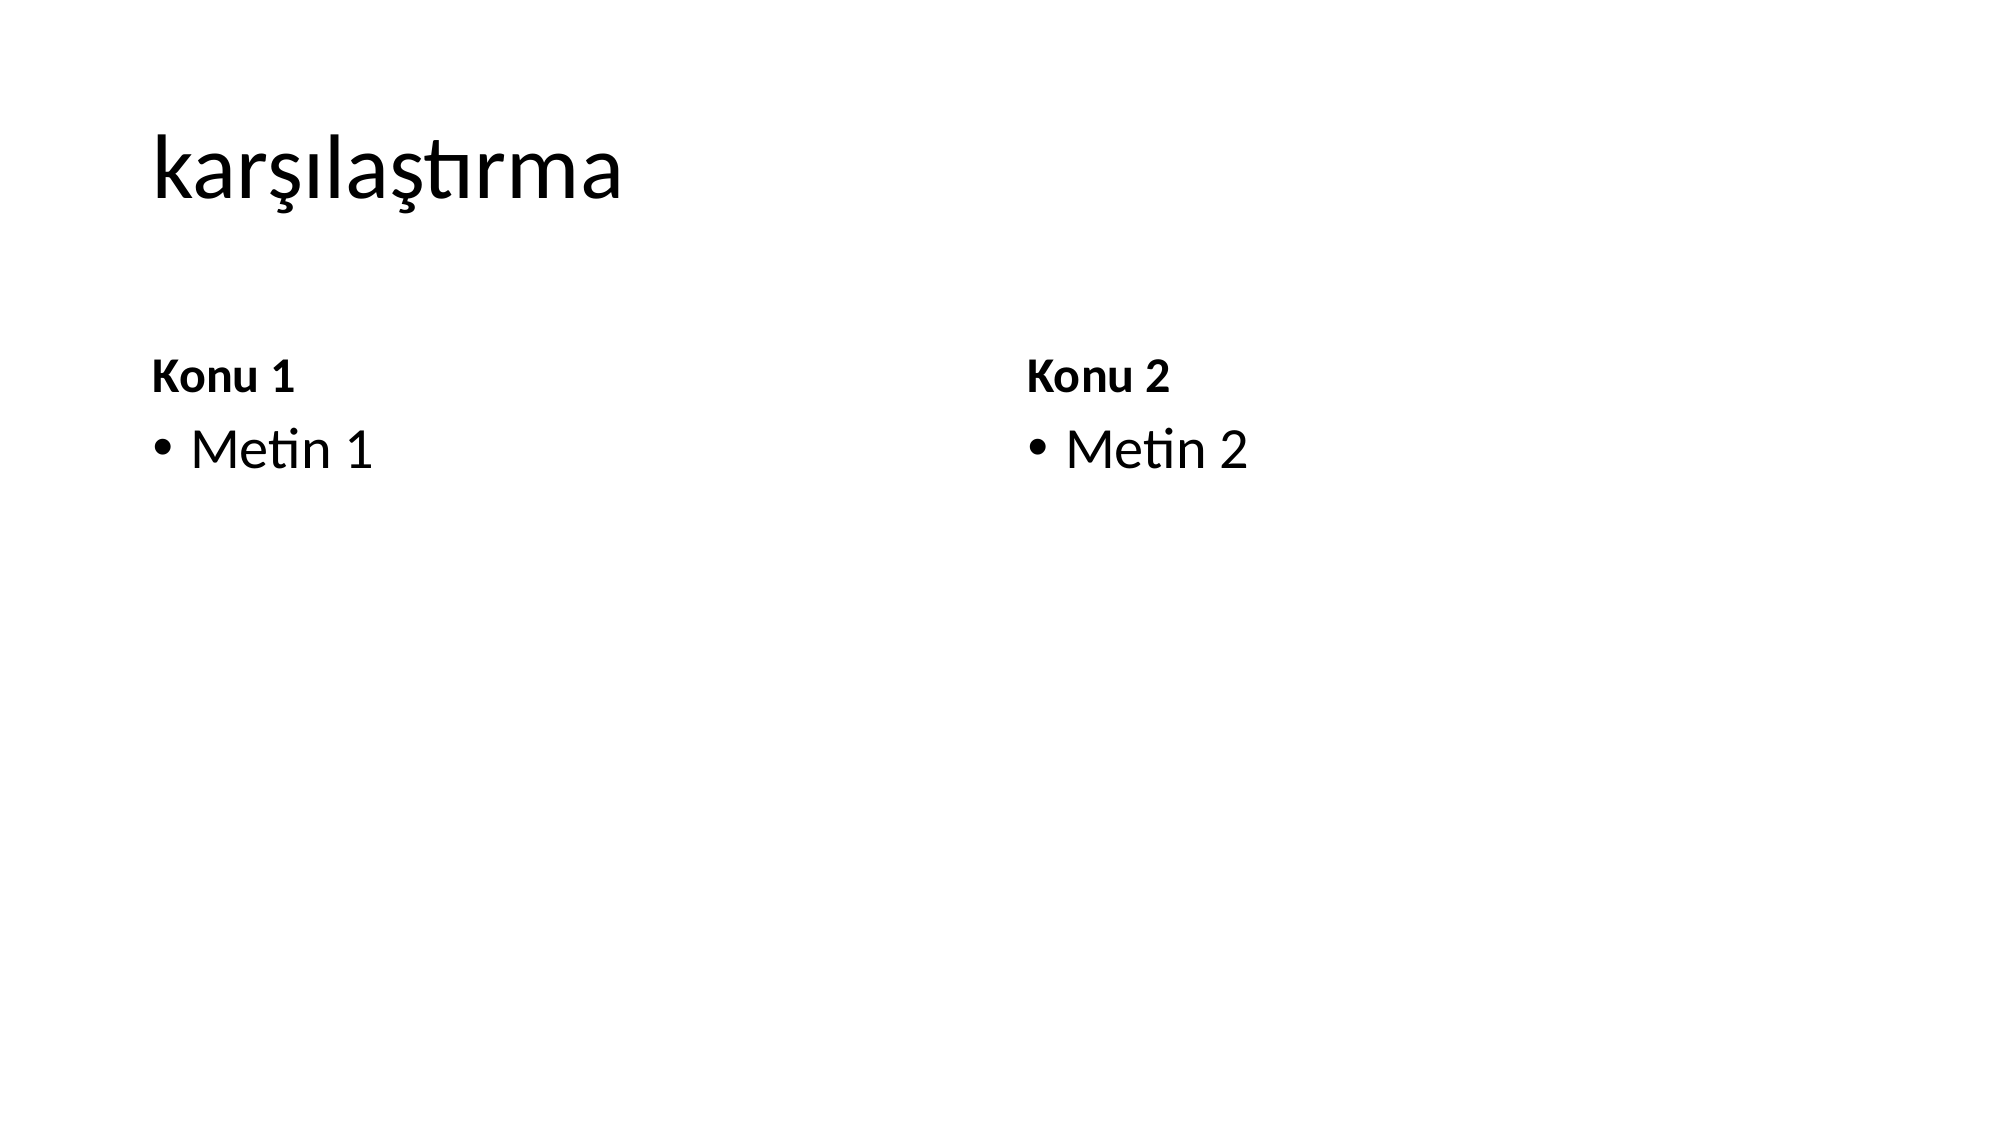

# karşılaştırma
Konu 1
Konu 2
Metin 1
Metin 2